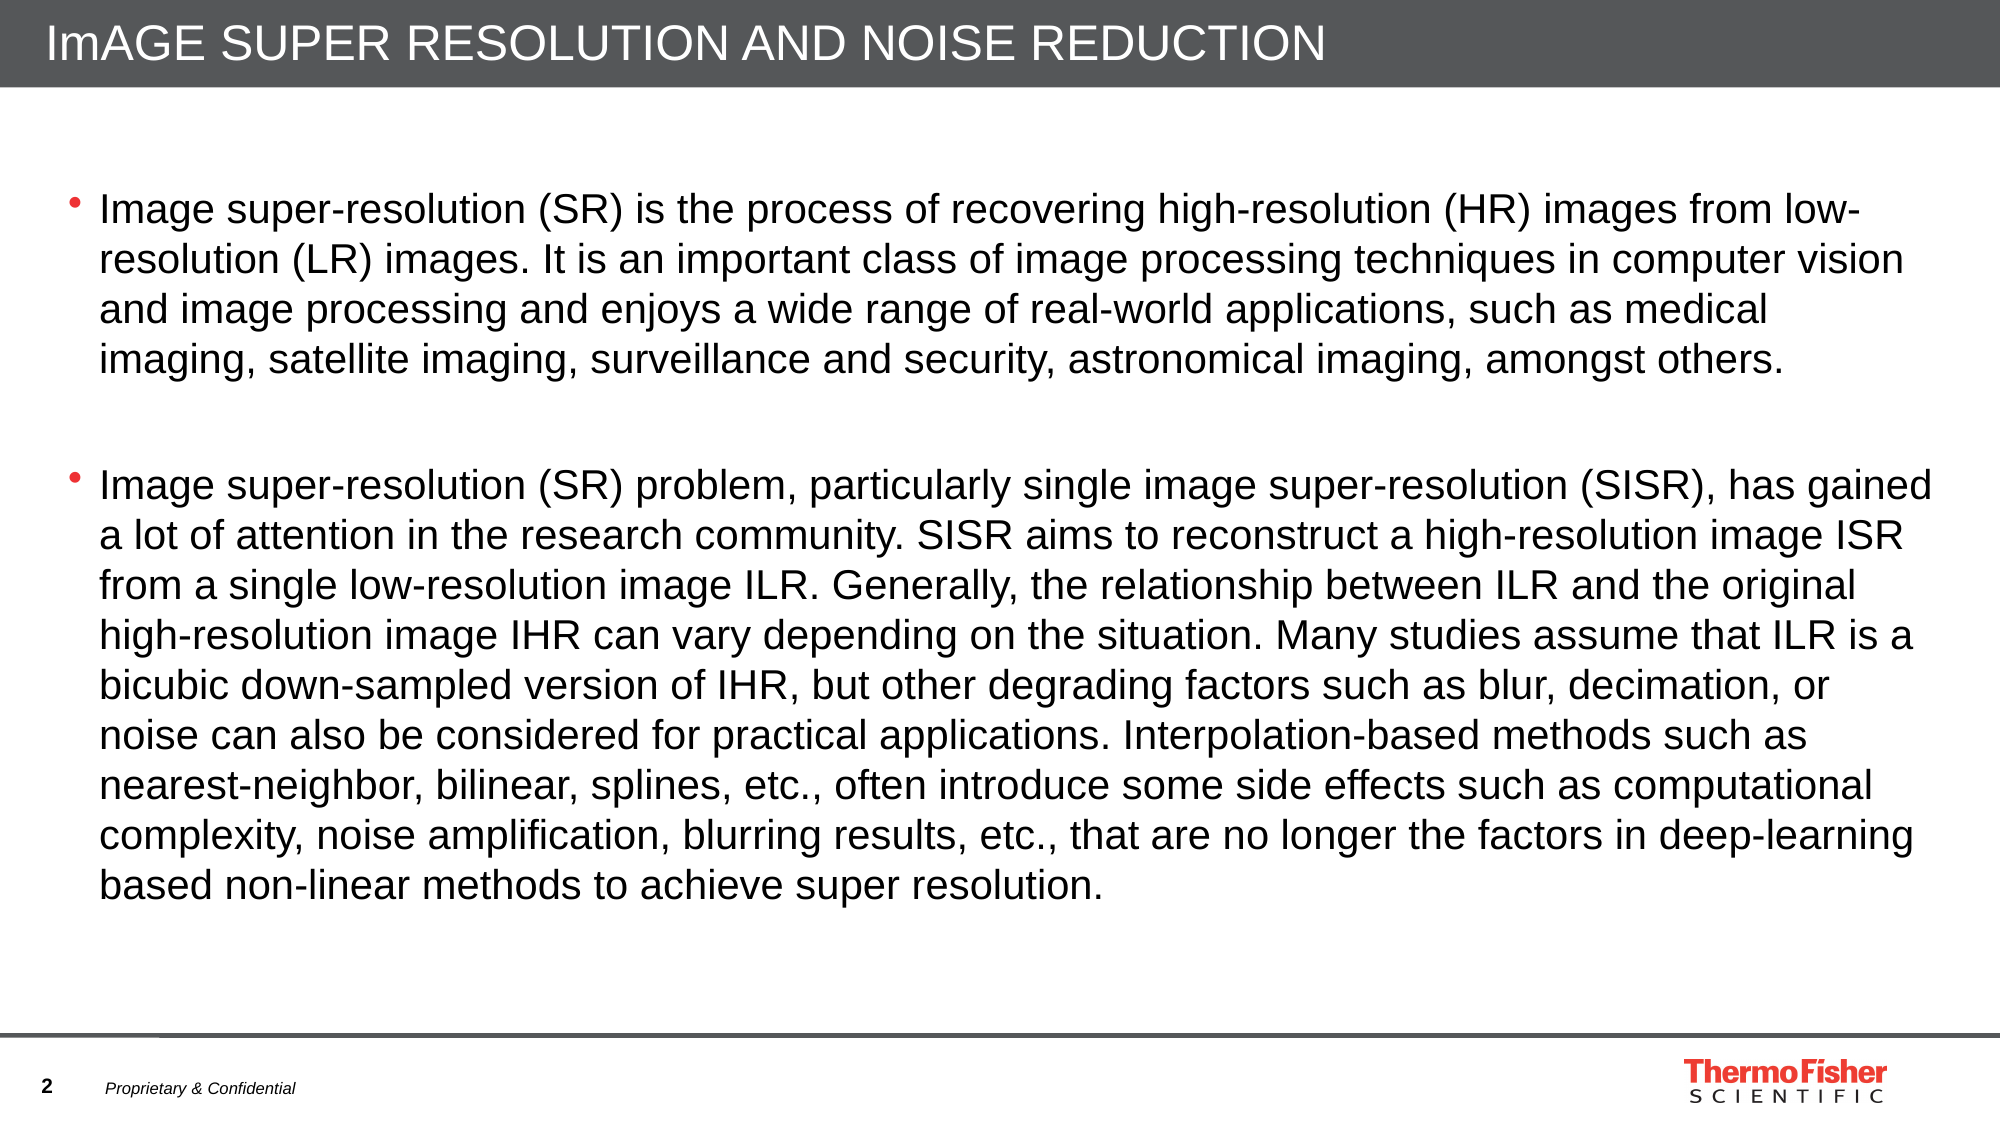

# ImAGE SUPER RESOLUTION AND NOISE REDUCTION
Image super-resolution (SR) is the process of recovering high-resolution (HR) images from low-resolution (LR) images. It is an important class of image processing techniques in computer vision and image processing and enjoys a wide range of real-world applications, such as medical imaging, satellite imaging, surveillance and security, astronomical imaging, amongst others.

Image super-resolution (SR) problem, particularly single image super-resolution (SISR), has gained a lot of attention in the research community. SISR aims to reconstruct a high-resolution image ISR from a single low-resolution image ILR. Generally, the relationship between ILR and the original high-resolution image IHR can vary depending on the situation. Many studies assume that ILR is a bicubic down-sampled version of IHR, but other degrading factors such as blur, decimation, or noise can also be considered for practical applications. Interpolation-based methods such as nearest-neighbor, bilinear, splines, etc., often introduce some side effects such as computational complexity, noise amplification, blurring results, etc., that are no longer the factors in deep-learning based non-linear methods to achieve super resolution.